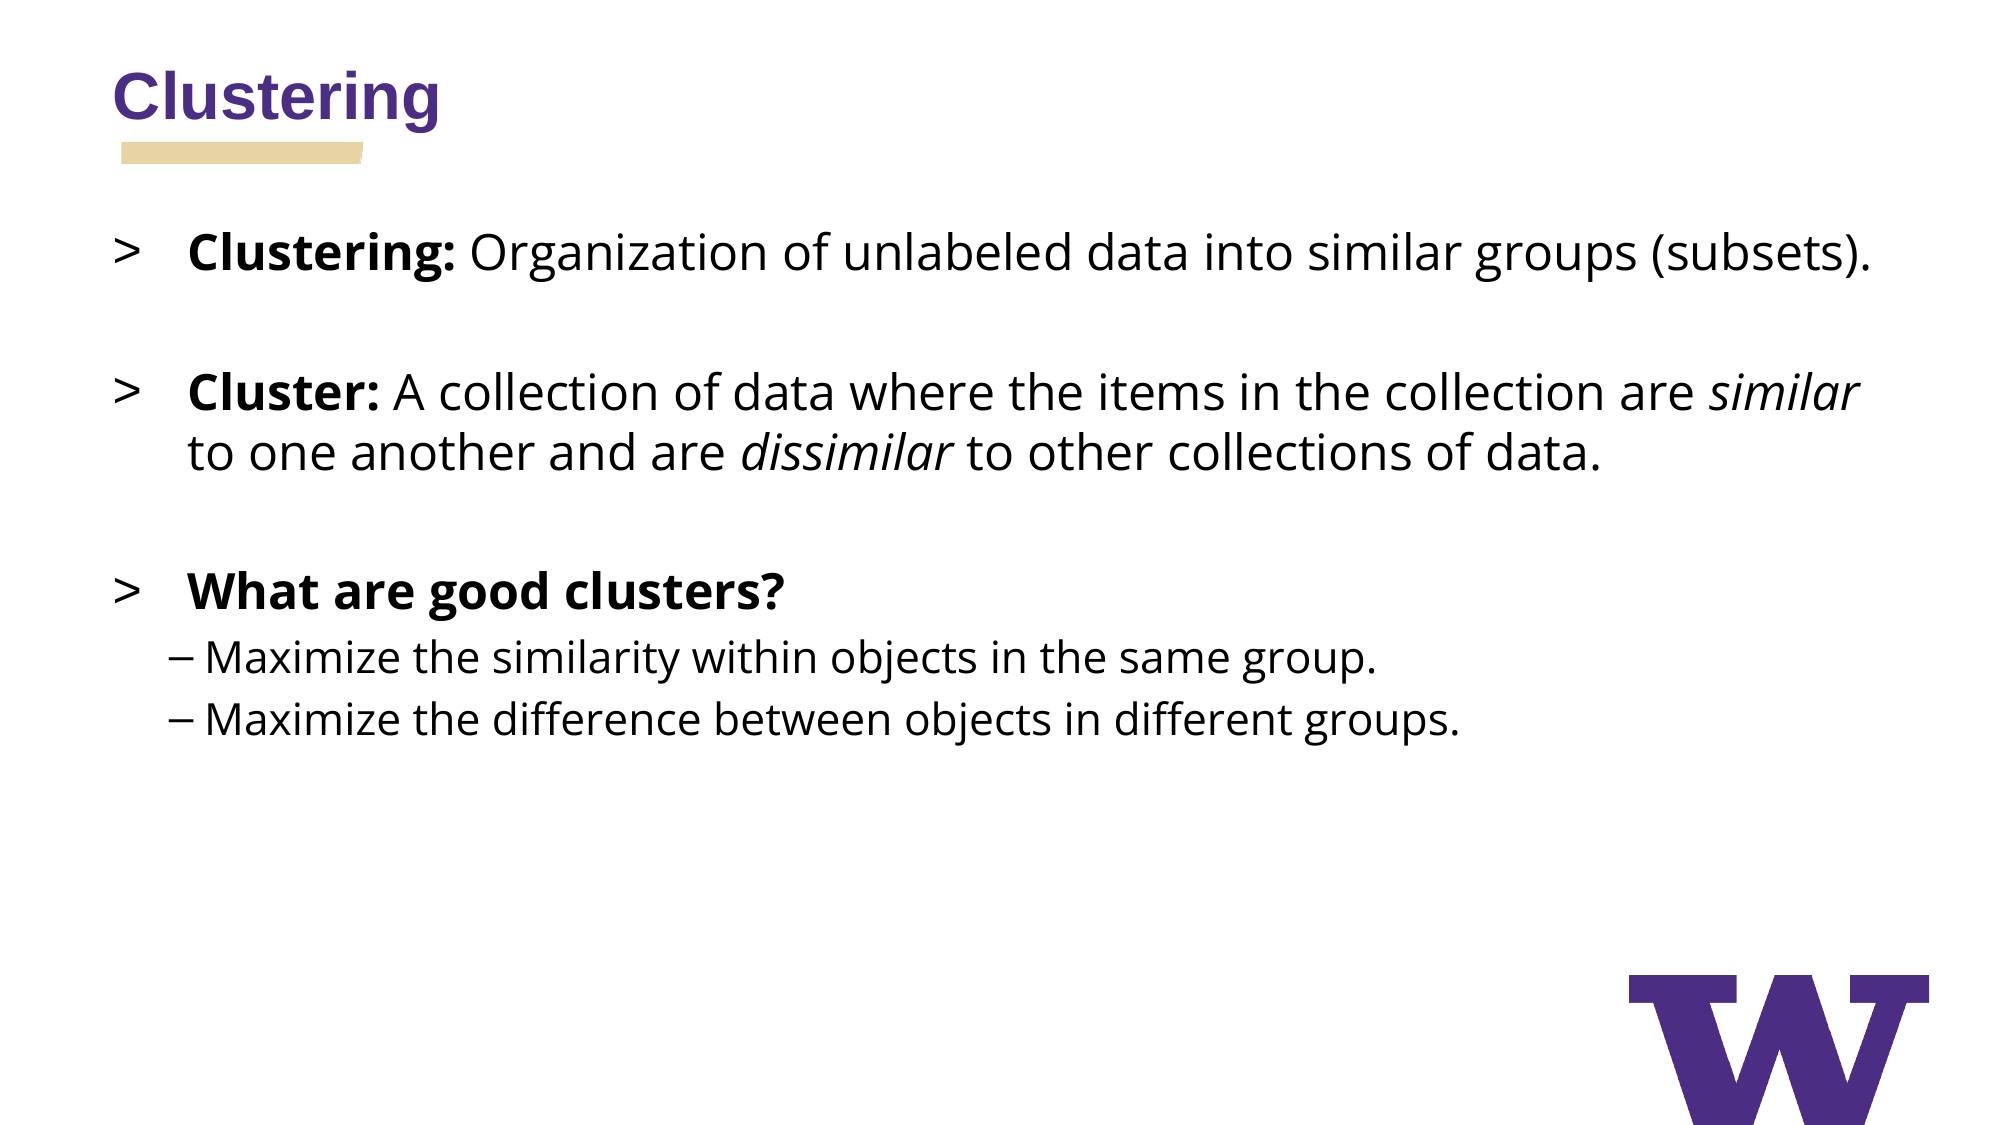

# Clustering
Clustering: Organization of unlabeled data into similar groups (subsets).

Cluster: A collection of data where the items in the collection are similar to one another and are dissimilar to other collections of data.

What are good clusters?
Maximize the similarity within objects in the same group.
Maximize the difference between objects in different groups.